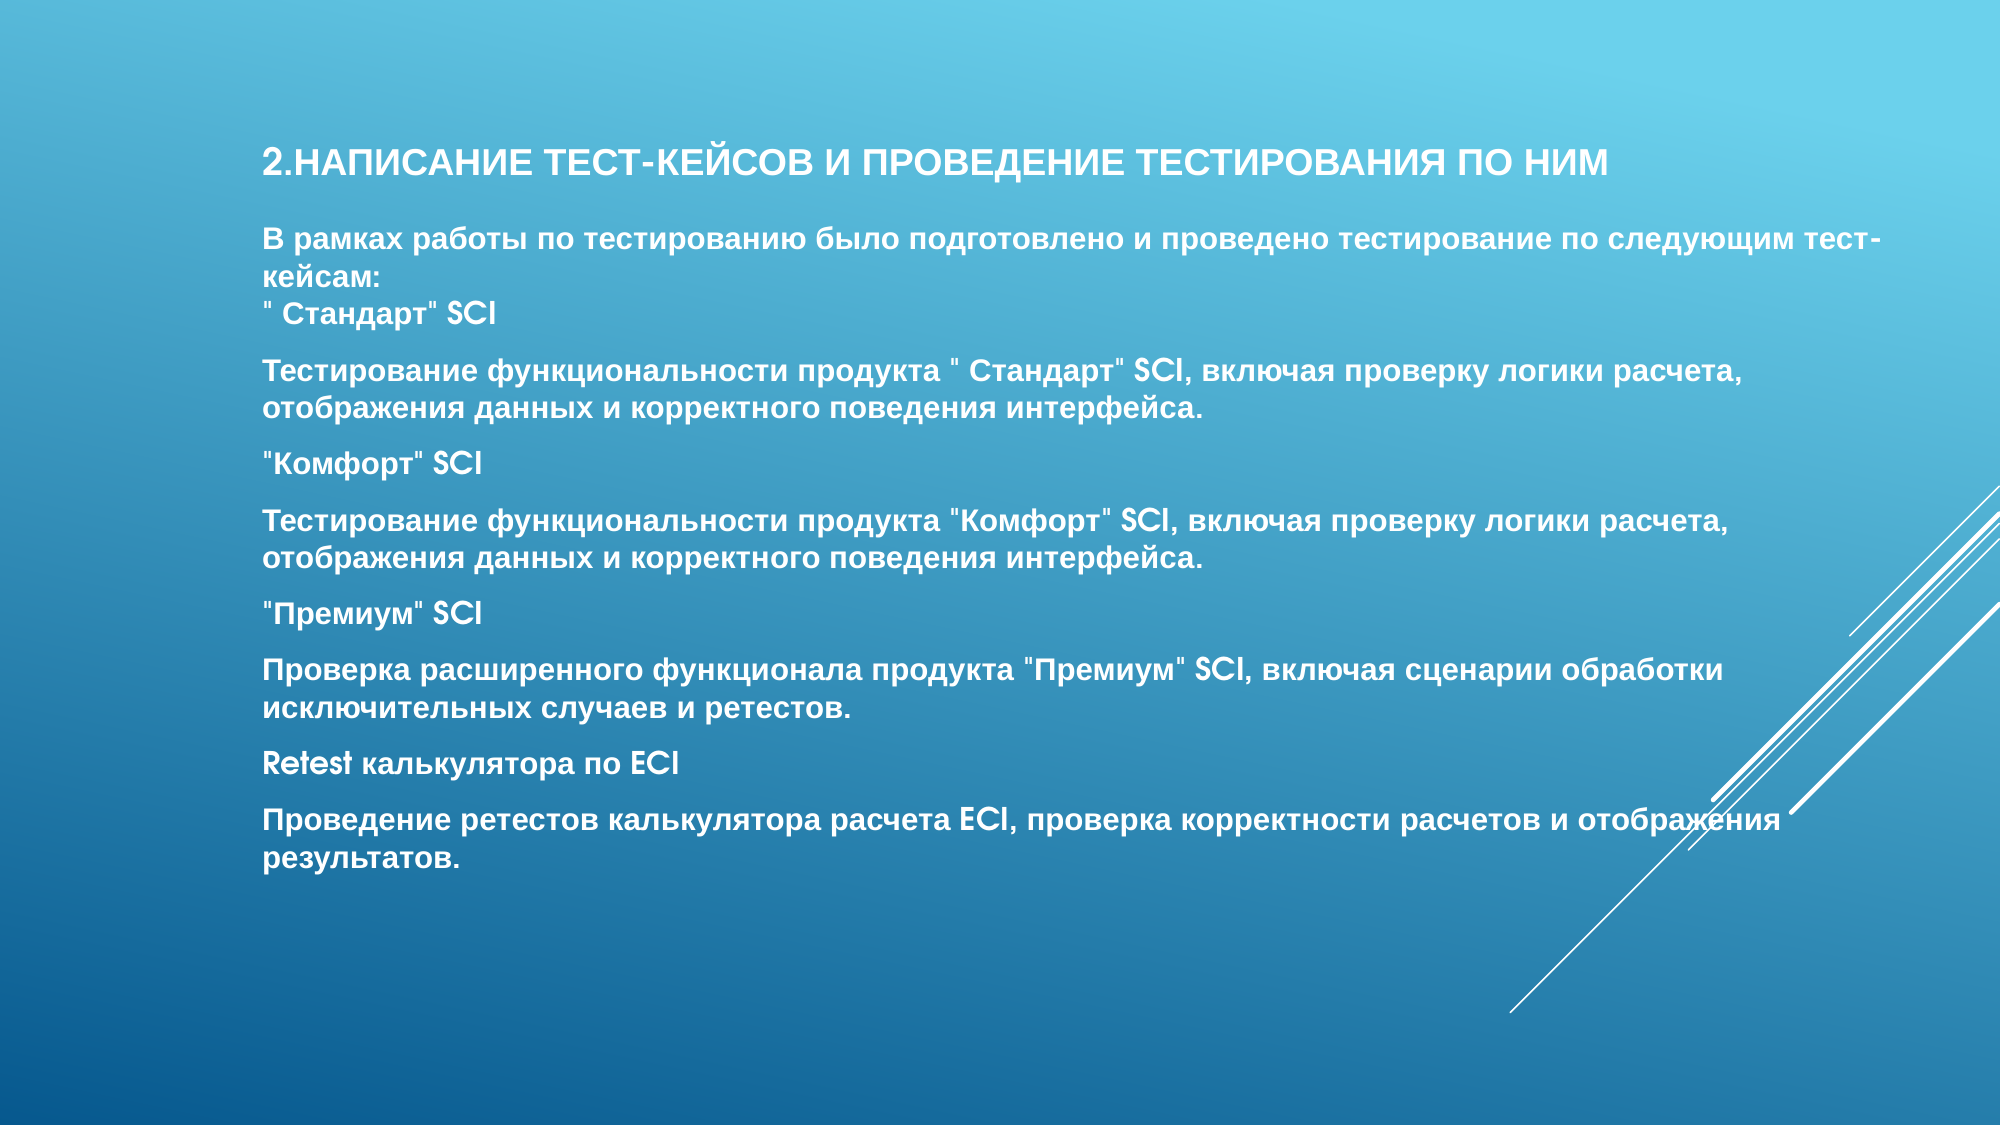

# 2.Написание тест-кейсов и проведение тестирования по ним
В рамках работы по тестированию было подготовлено и проведено тестирование по следующим тест-кейсам:
" Стандарт" SCI
Тестирование функциональности продукта " Стандарт" SCI, включая проверку логики расчета, отображения данных и корректного поведения интерфейса.
"Комфорт" SCI
Тестирование функциональности продукта "Комфорт" SCI, включая проверку логики расчета, отображения данных и корректного поведения интерфейса.
"Премиум" SCI
Проверка расширенного функционала продукта "Премиум" SCI, включая сценарии обработки исключительных случаев и ретестов.
Retest калькулятора по ECI
Проведение ретестов калькулятора расчета ECI, проверка корректности расчетов и отображения результатов.